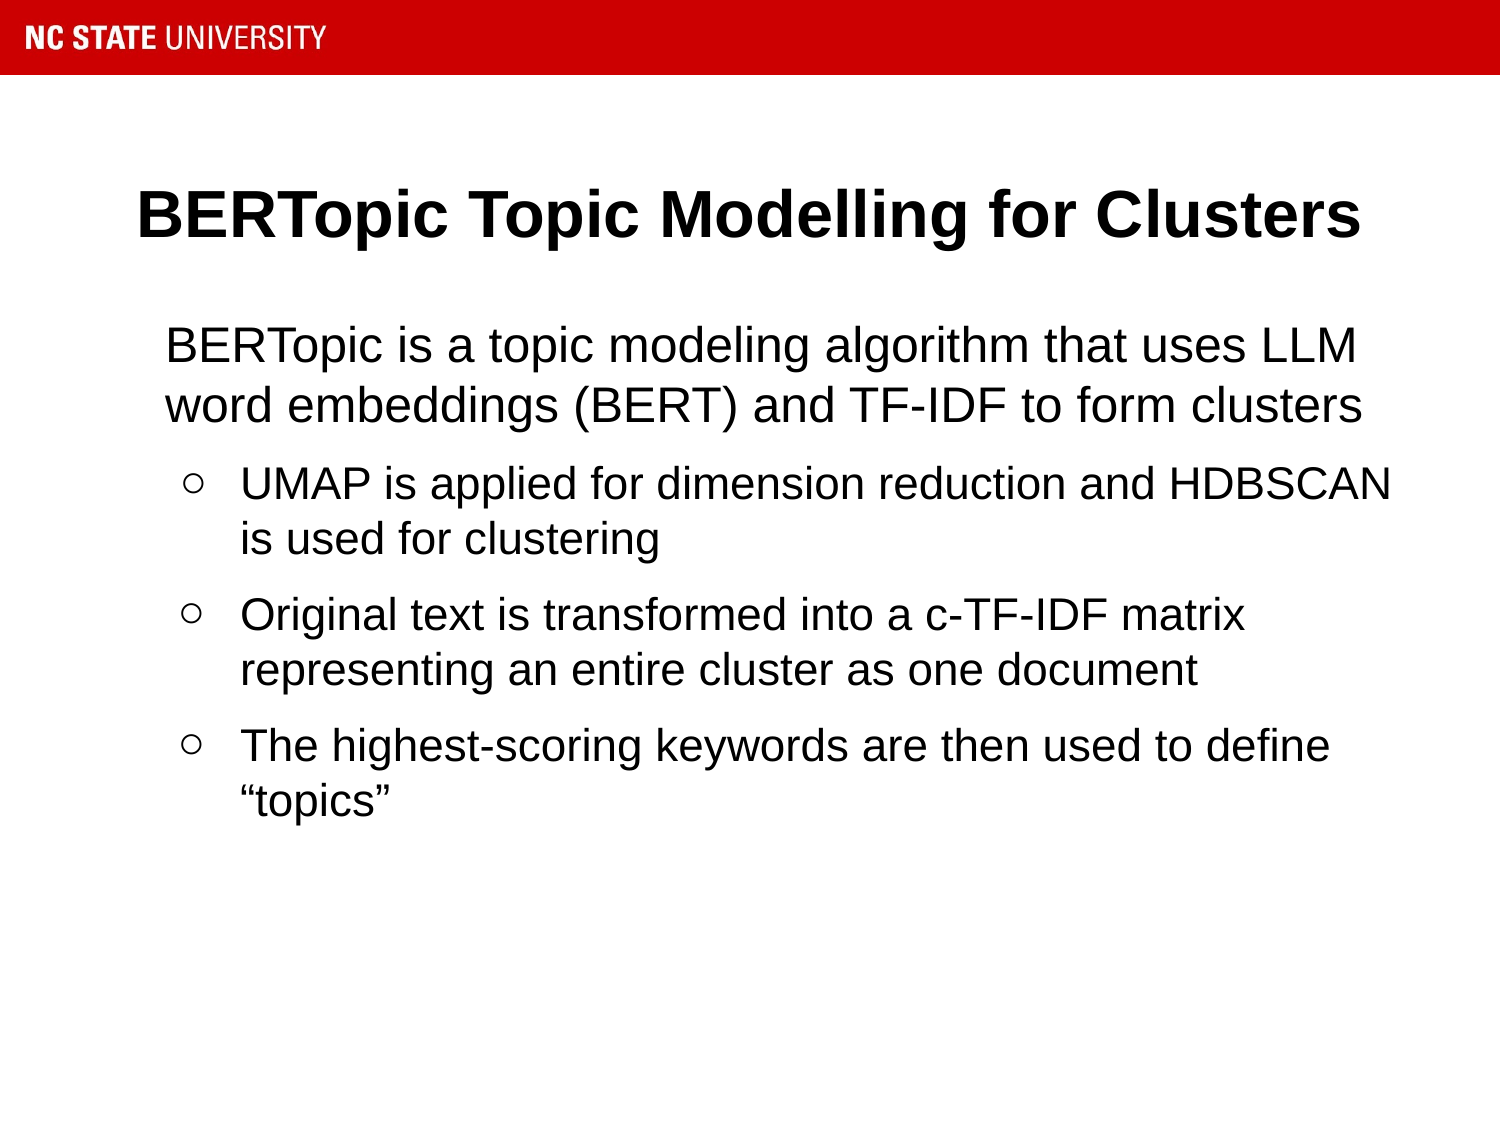

# BERTopic Topic Modelling for Clusters
BERTopic is a topic modeling algorithm that uses LLM word embeddings (BERT) and TF-IDF to form clusters
UMAP is applied for dimension reduction and HDBSCAN is used for clustering
Original text is transformed into a c-TF-IDF matrix representing an entire cluster as one document
The highest-scoring keywords are then used to define “topics”